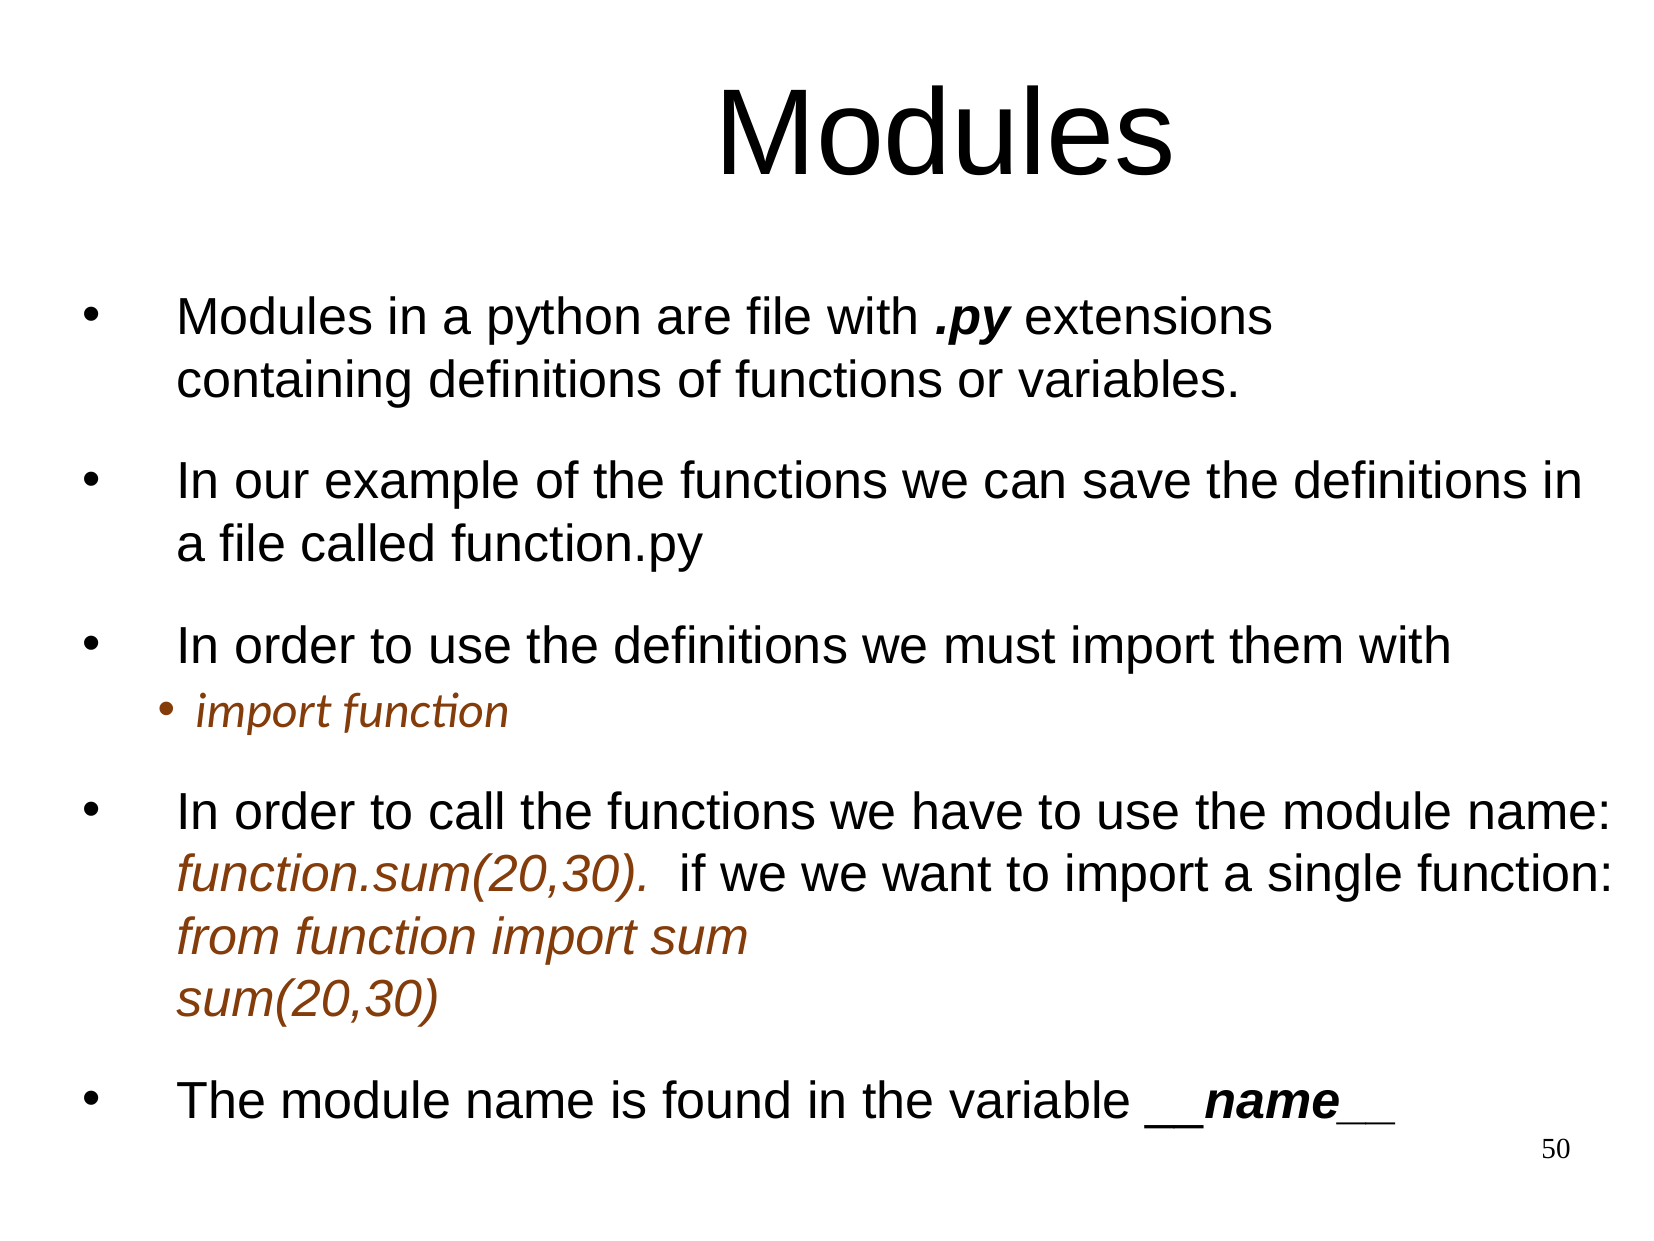

# Modules
Modules in a python are file with .py extensions containing definitions of functions or variables.
In our example of the functions we can save the definitions in a file called function.py
In order to use the definitions we must import them with
import function
In order to call the functions we have to use the module name: function.sum(20,30).  if we we want to import a single function:
from function import sum
sum(20,30)
The module name is found in the variable __name__

50